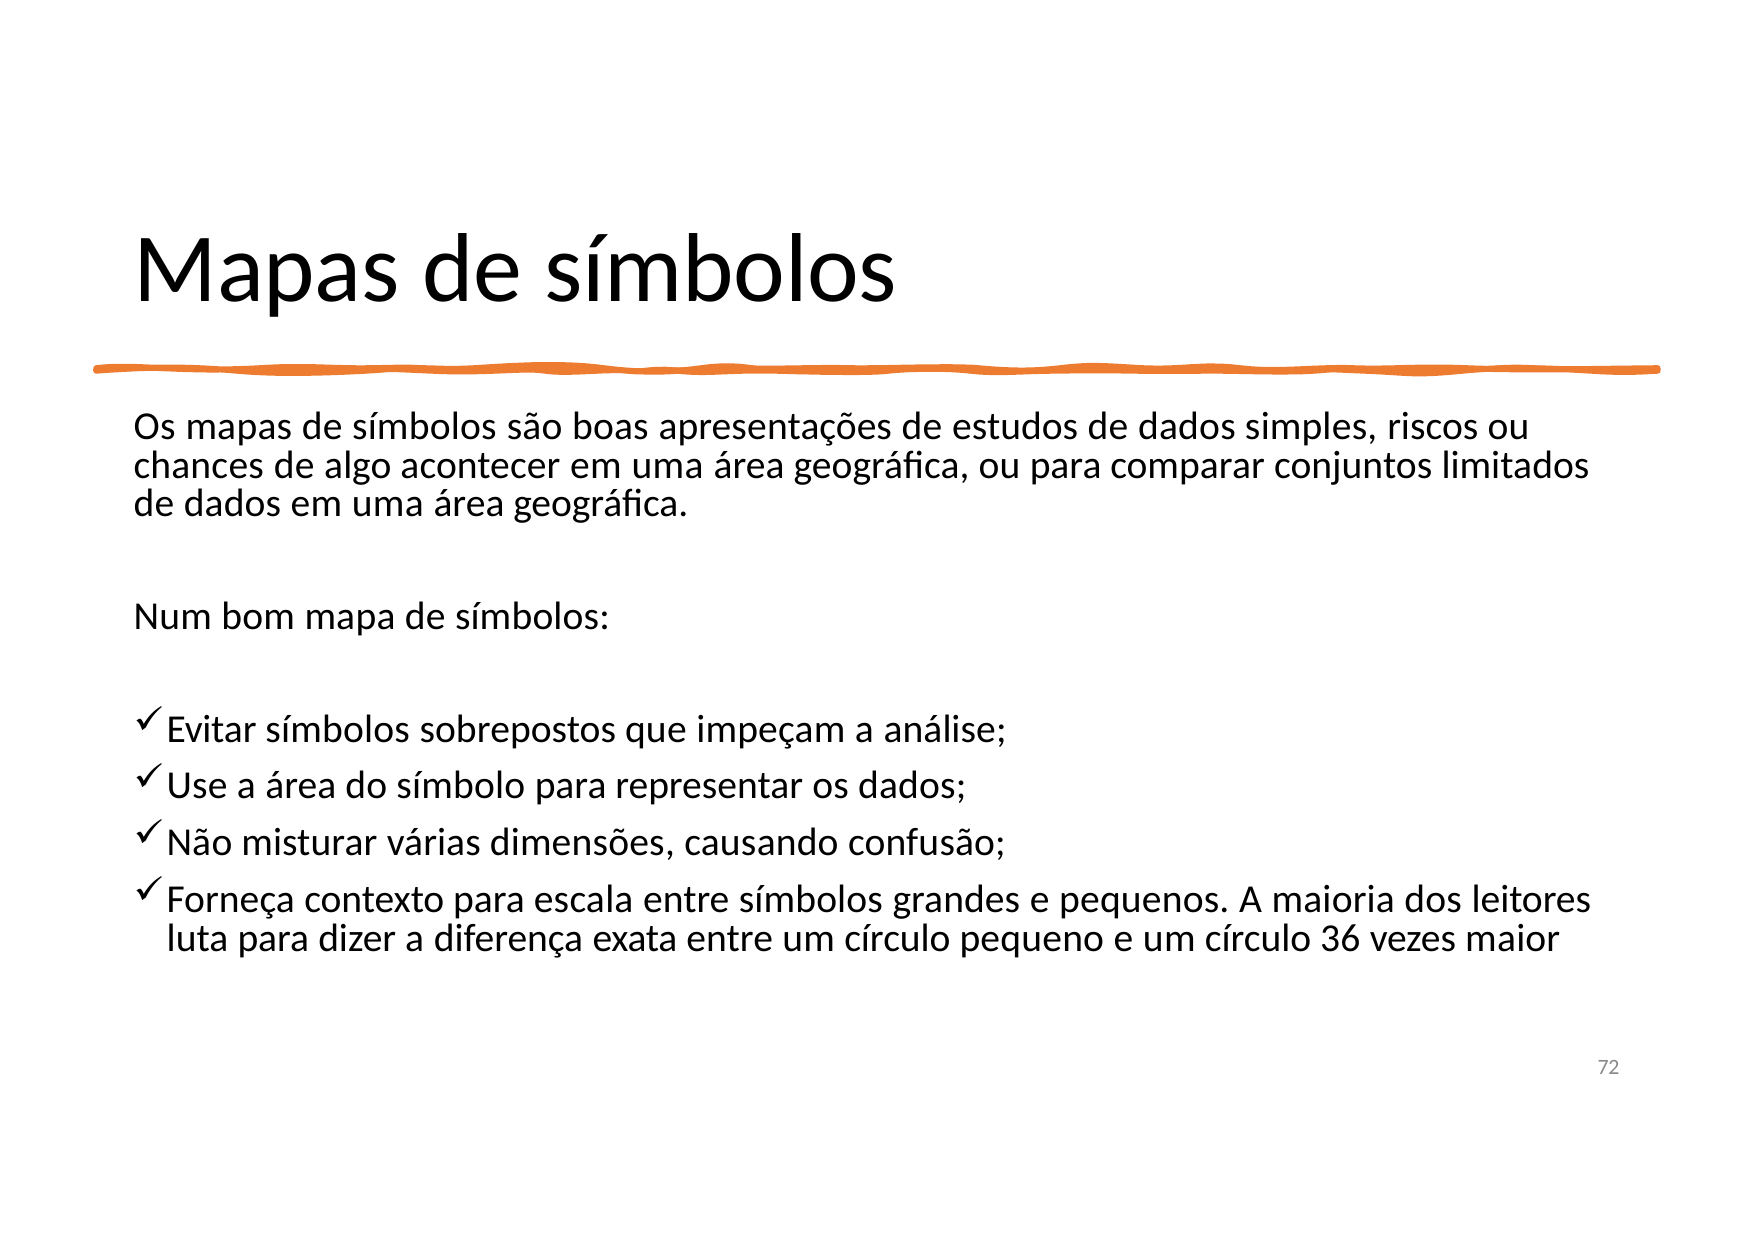

# Mapas de símbolos

Os mapas de símbolos são boas apresentações de estudos de dados simples, riscos ou  chances de algo acontecer em uma área geográfica, ou para comparar conjuntos limitados  de dados em uma área geográfica.

Num bom mapa de símbolos:

Evitar símbolos sobrepostos que impeçam a análise;
Use a área do símbolo para representar os dados;
Não misturar várias dimensões, causando confusão;
Forneça contexto para escala entre símbolos grandes e pequenos. A maioria dos leitores  luta para dizer a diferença exata entre um círculo pequeno e um círculo 36 vezes maior
72